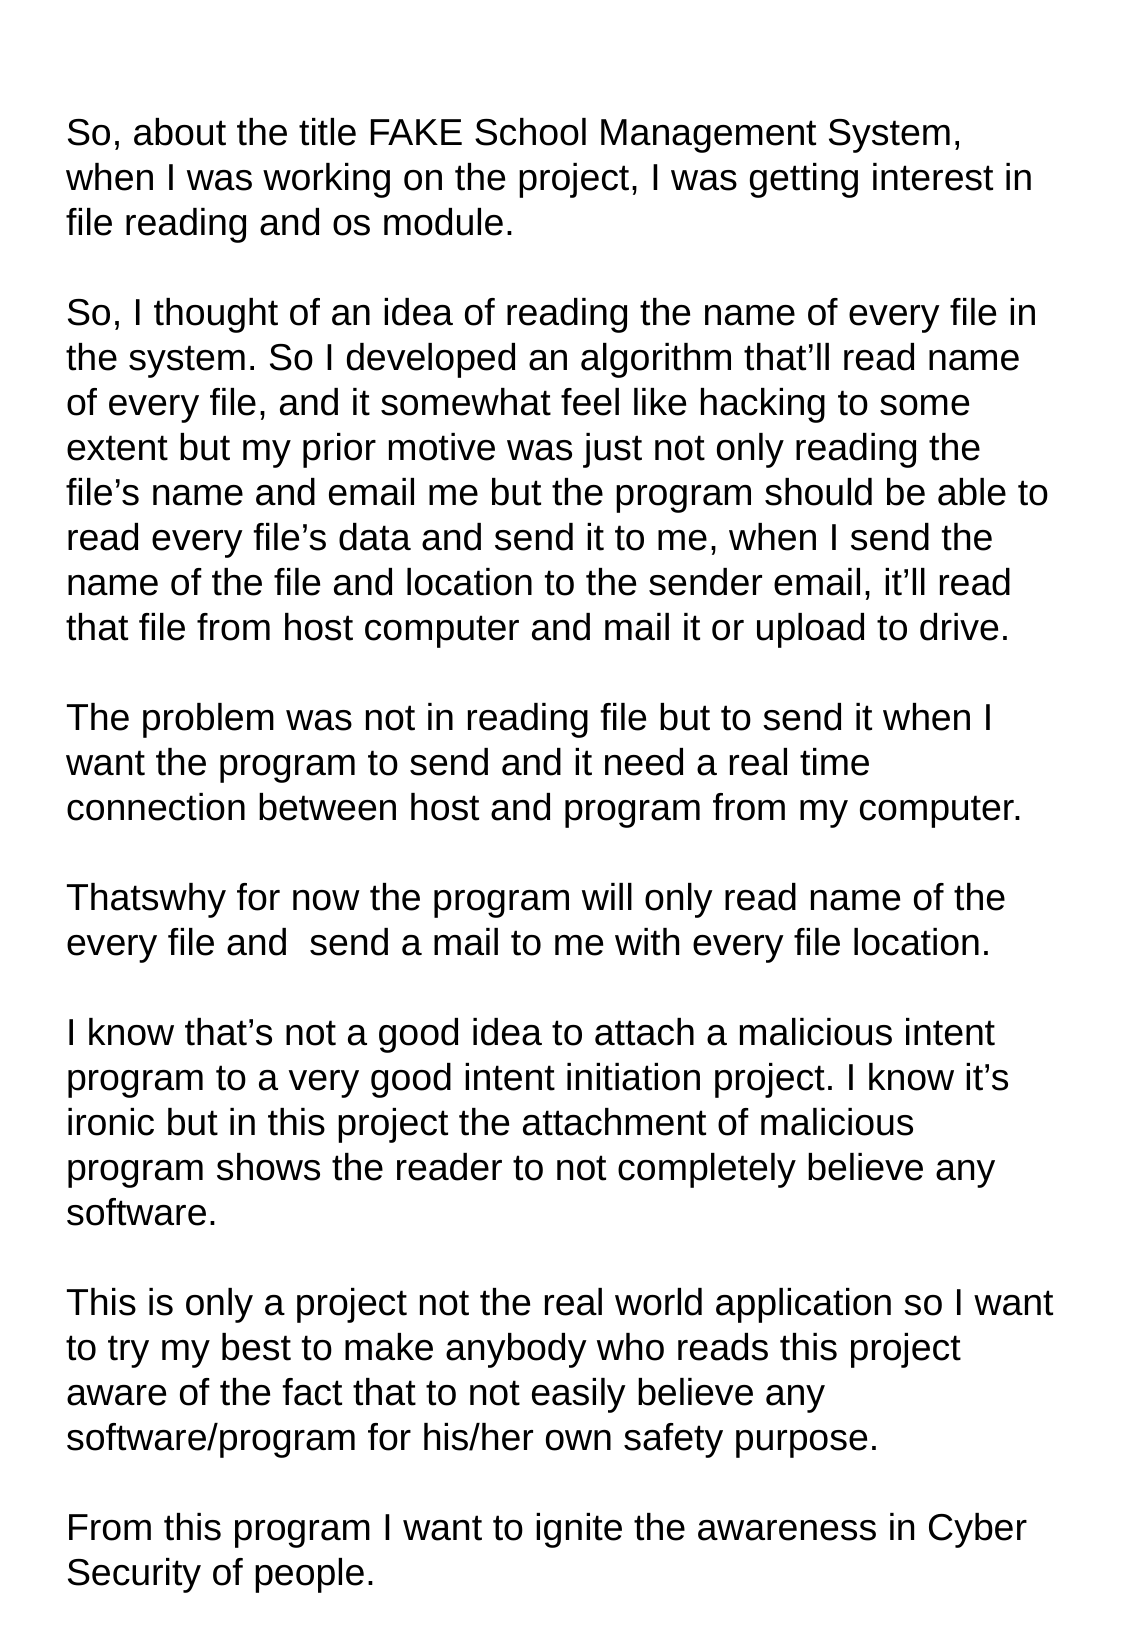

So, about the title FAKE School Management System, when I was working on the project, I was getting interest in file reading and os module.

So, I thought of an idea of reading the name of every file in the system. So I developed an algorithm that’ll read name of every file, and it somewhat feel like hacking to some extent but my prior motive was just not only reading the file’s name and email me but the program should be able to read every file’s data and send it to me, when I send the name of the file and location to the sender email, it’ll read that file from host computer and mail it or upload to drive.

The problem was not in reading file but to send it when I want the program to send and it need a real time connection between host and program from my computer.
Thatswhy for now the program will only read name of the every file and  send a mail to me with every file location.

I know that’s not a good idea to attach a malicious intent program to a very good intent initiation project. I know it’s ironic but in this project the attachment of malicious program shows the reader to not completely believe any software.

This is only a project not the real world application so I want to try my best to make anybody who reads this project aware of the fact that to not easily believe any software/program for his/her own safety purpose.

From this program I want to ignite the awareness in Cyber Security of people.